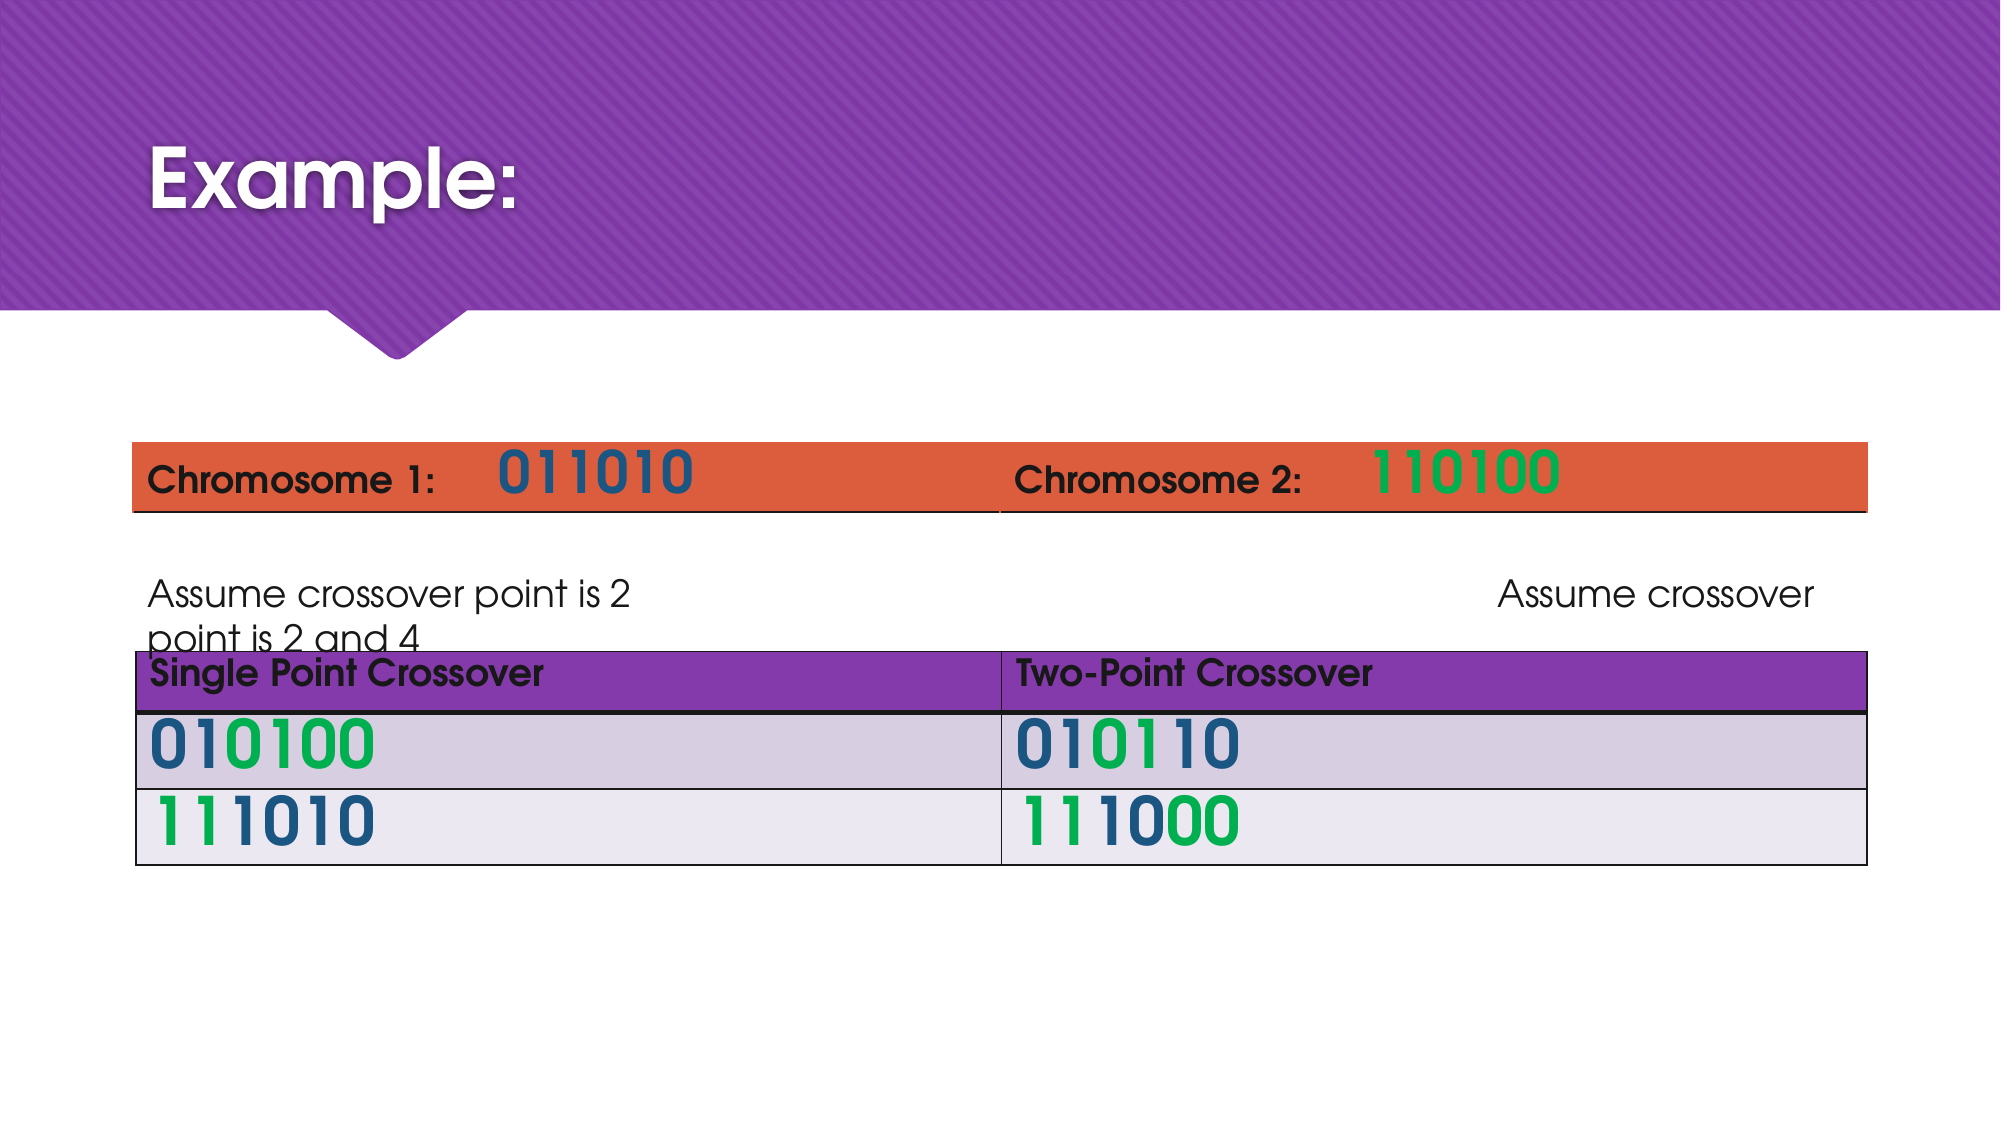

# Example:
| Chromosome 1: 011010 | Chromosome 2: 110100 |
| --- | --- |
Assume crossover point is 2						Assume crossover point is 2 and 4
| Single Point Crossover | Two-Point Crossover |
| --- | --- |
| 010100 | 010110 |
| 111010 | 111000 |